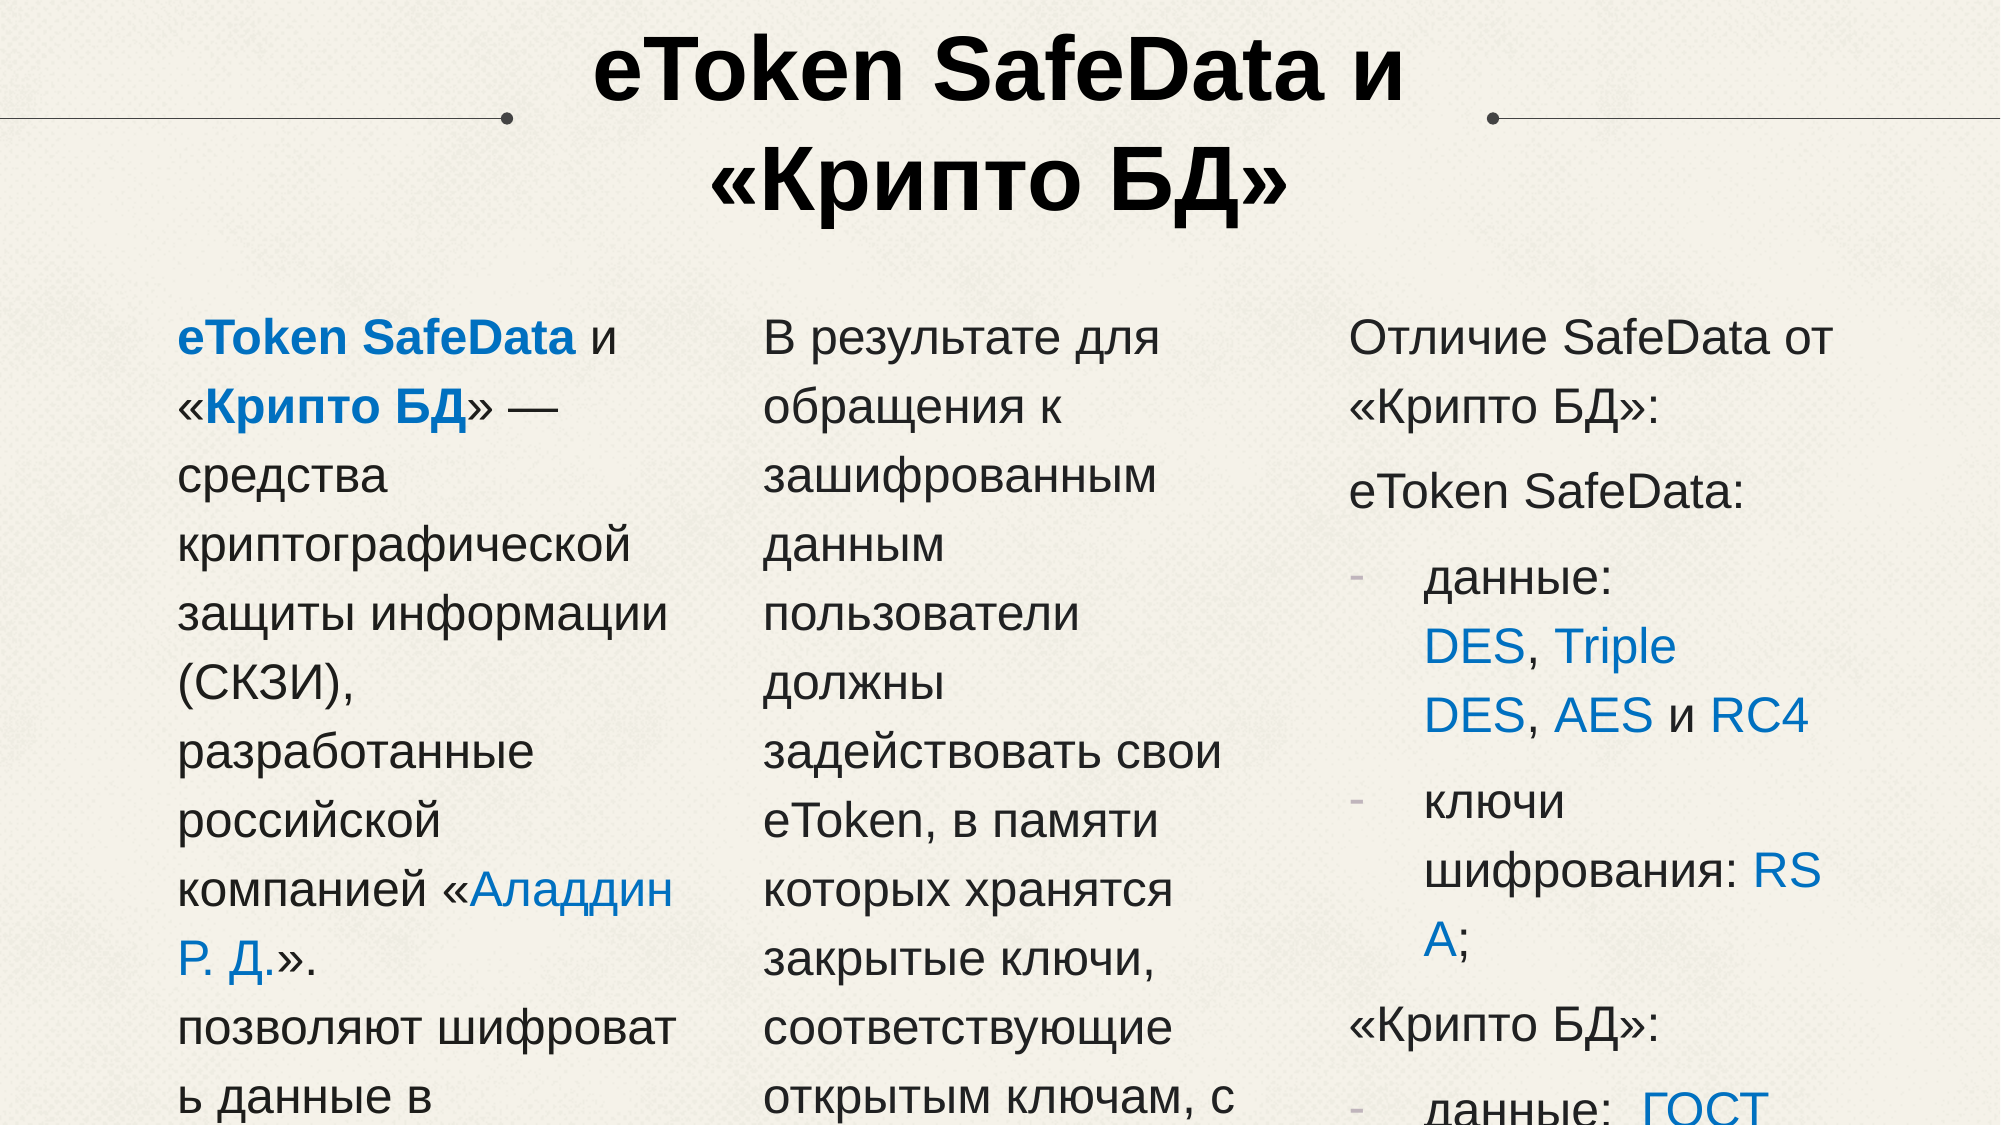

# eToken SafeData и «Крипто БД»
eToken SafeData и «Крипто БД» — средства криптографической защиты информации (СКЗИ), разработанные российской компанией «Аладдин Р. Д.». позволяют шифровать данные в отдельных колонках таблиц баз данных Oracle. При этом пары ключей шифрования хранятся в базе данных и в памяти eToken.
В результате для обращения к зашифрованным данным пользователи должны задействовать свои eToken, в памяти которых хранятся закрытые ключи, соответствующие открытым ключам, с помощью которых зашифрованы ключи шифрования.
Отличие SafeData от «Крипто БД»:
eToken SafeData:
данные: DES, Triple DES, AES и RC4
ключи шифрования: RSA;
«Крипто БД»:
данные:  ГОСТ 28147-89 и RFC 4357
ключи шифрованияL: ГОСТ Р 34.10-2001 и RFC 4490;